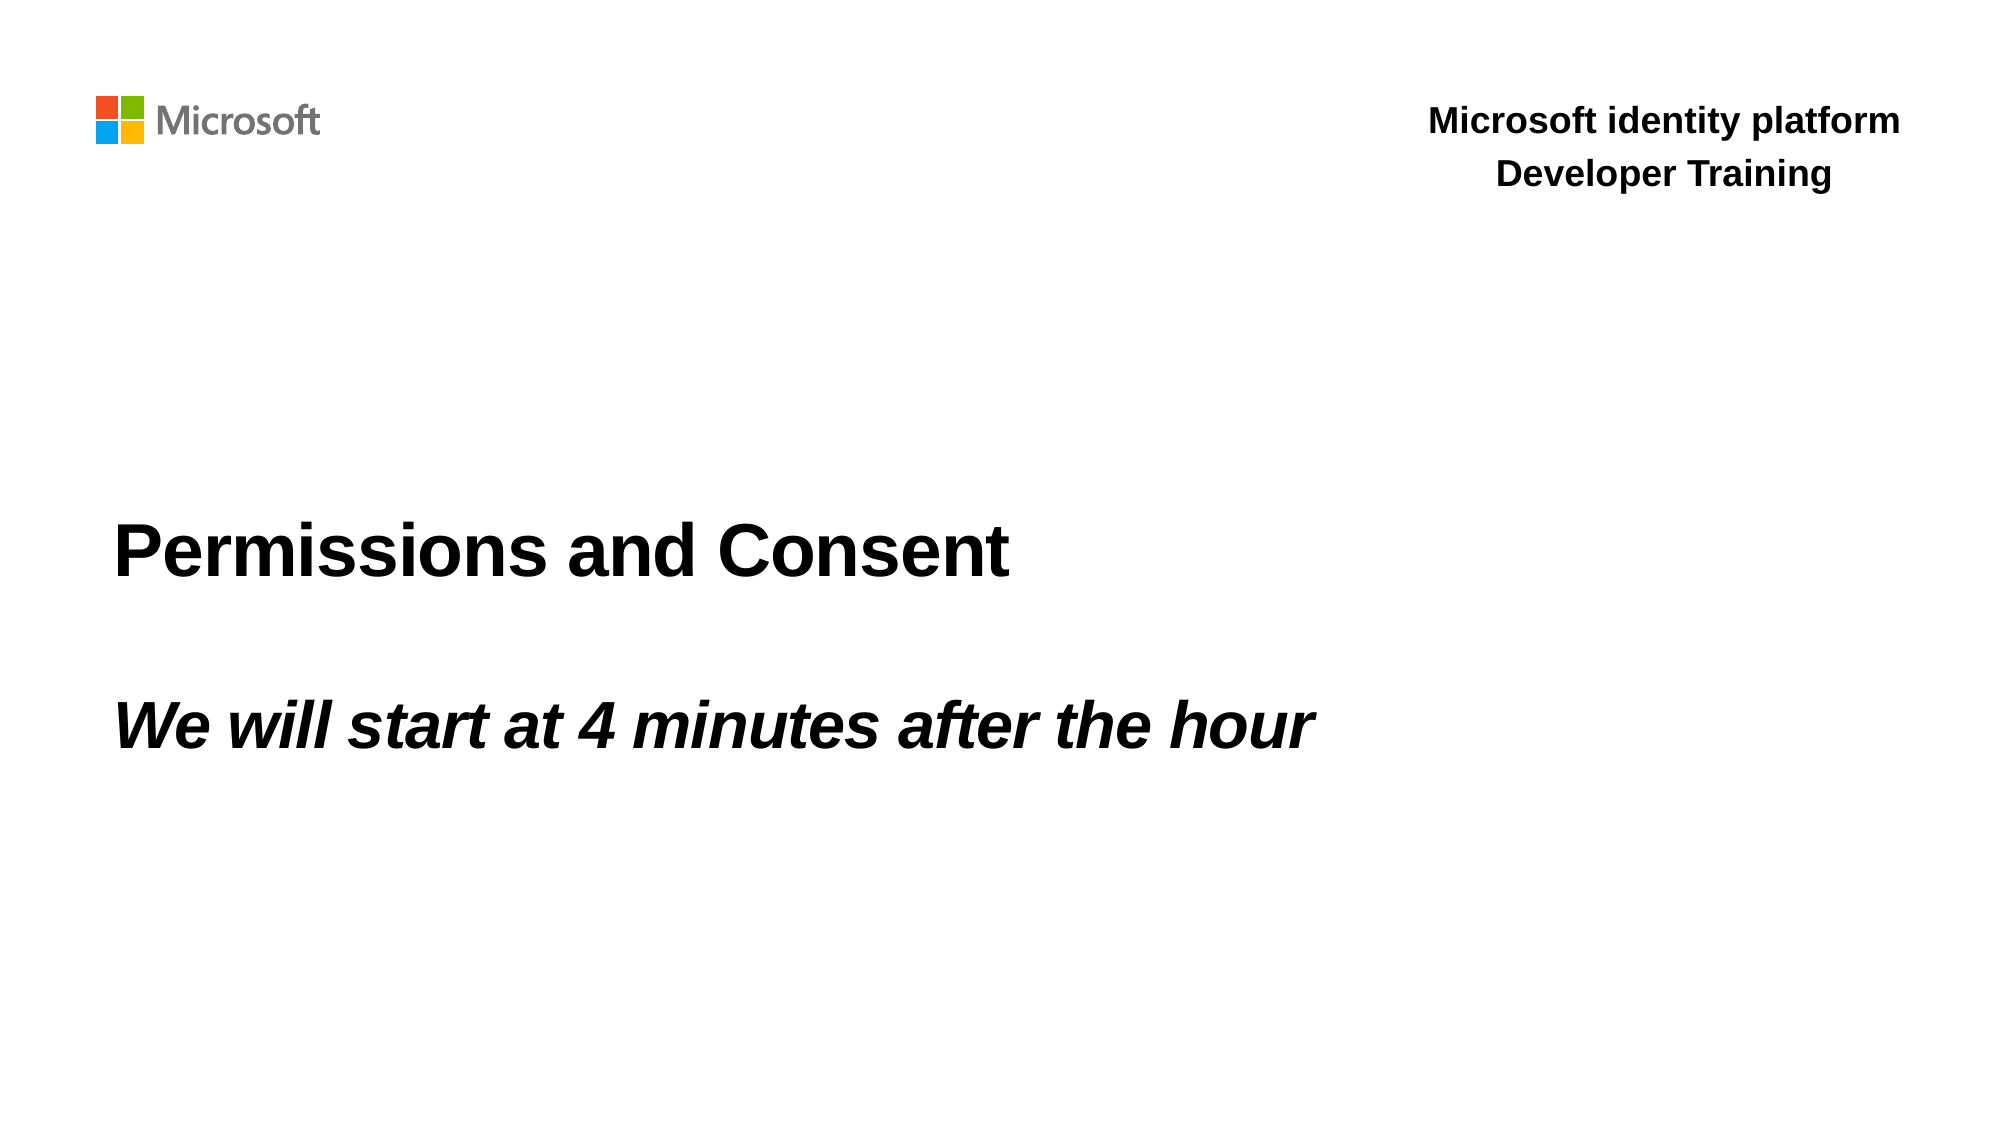

Microsoft identity platform
Developer Training
# Permissions and Consent We will start at 4 minutes after the hour